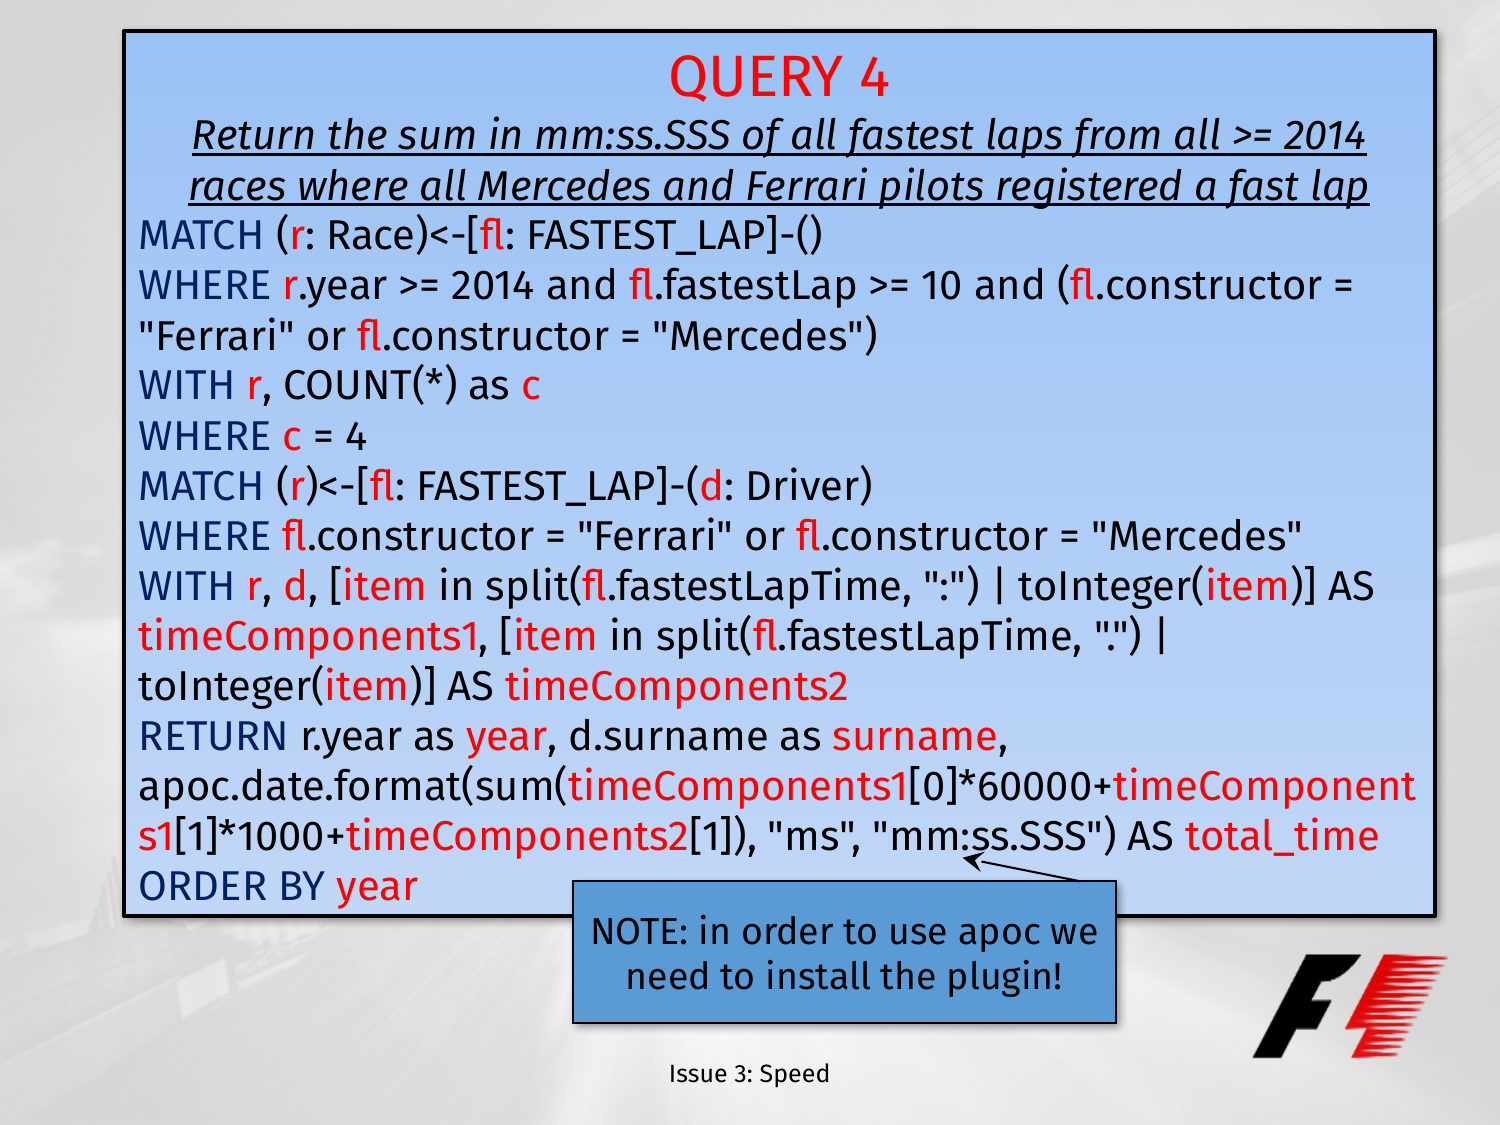

QUERY 4
Return the sum in mm:ss.SSS of all fastest laps from all >= 2014 races where all Mercedes and Ferrari pilots registered a fast lap
MATCH (r: Race)<-[fl: FASTEST_LAP]-()
WHERE r.year >= 2014 and fl.fastestLap >= 10 and (fl.constructor = "Ferrari" or fl.constructor = "Mercedes")
WITH r, COUNT(*) as c
WHERE c = 4
MATCH (r)<-[fl: FASTEST_LAP]-(d: Driver)
WHERE fl.constructor = "Ferrari" or fl.constructor = "Mercedes"
WITH r, d, [item in split(fl.fastestLapTime, ":") | toInteger(item)] AS timeComponents1, [item in split(fl.fastestLapTime, ".") | toInteger(item)] AS timeComponents2
RETURN r.year as year, d.surname as surname, apoc.date.format(sum(timeComponents1[0]*60000+timeComponents1[1]*1000+timeComponents2[1]), "ms", "mm:ss.SSS") AS total_time
ORDER BY year
NOTE: in order to use apoc we need to install the plugin!
Issue 3: Speed